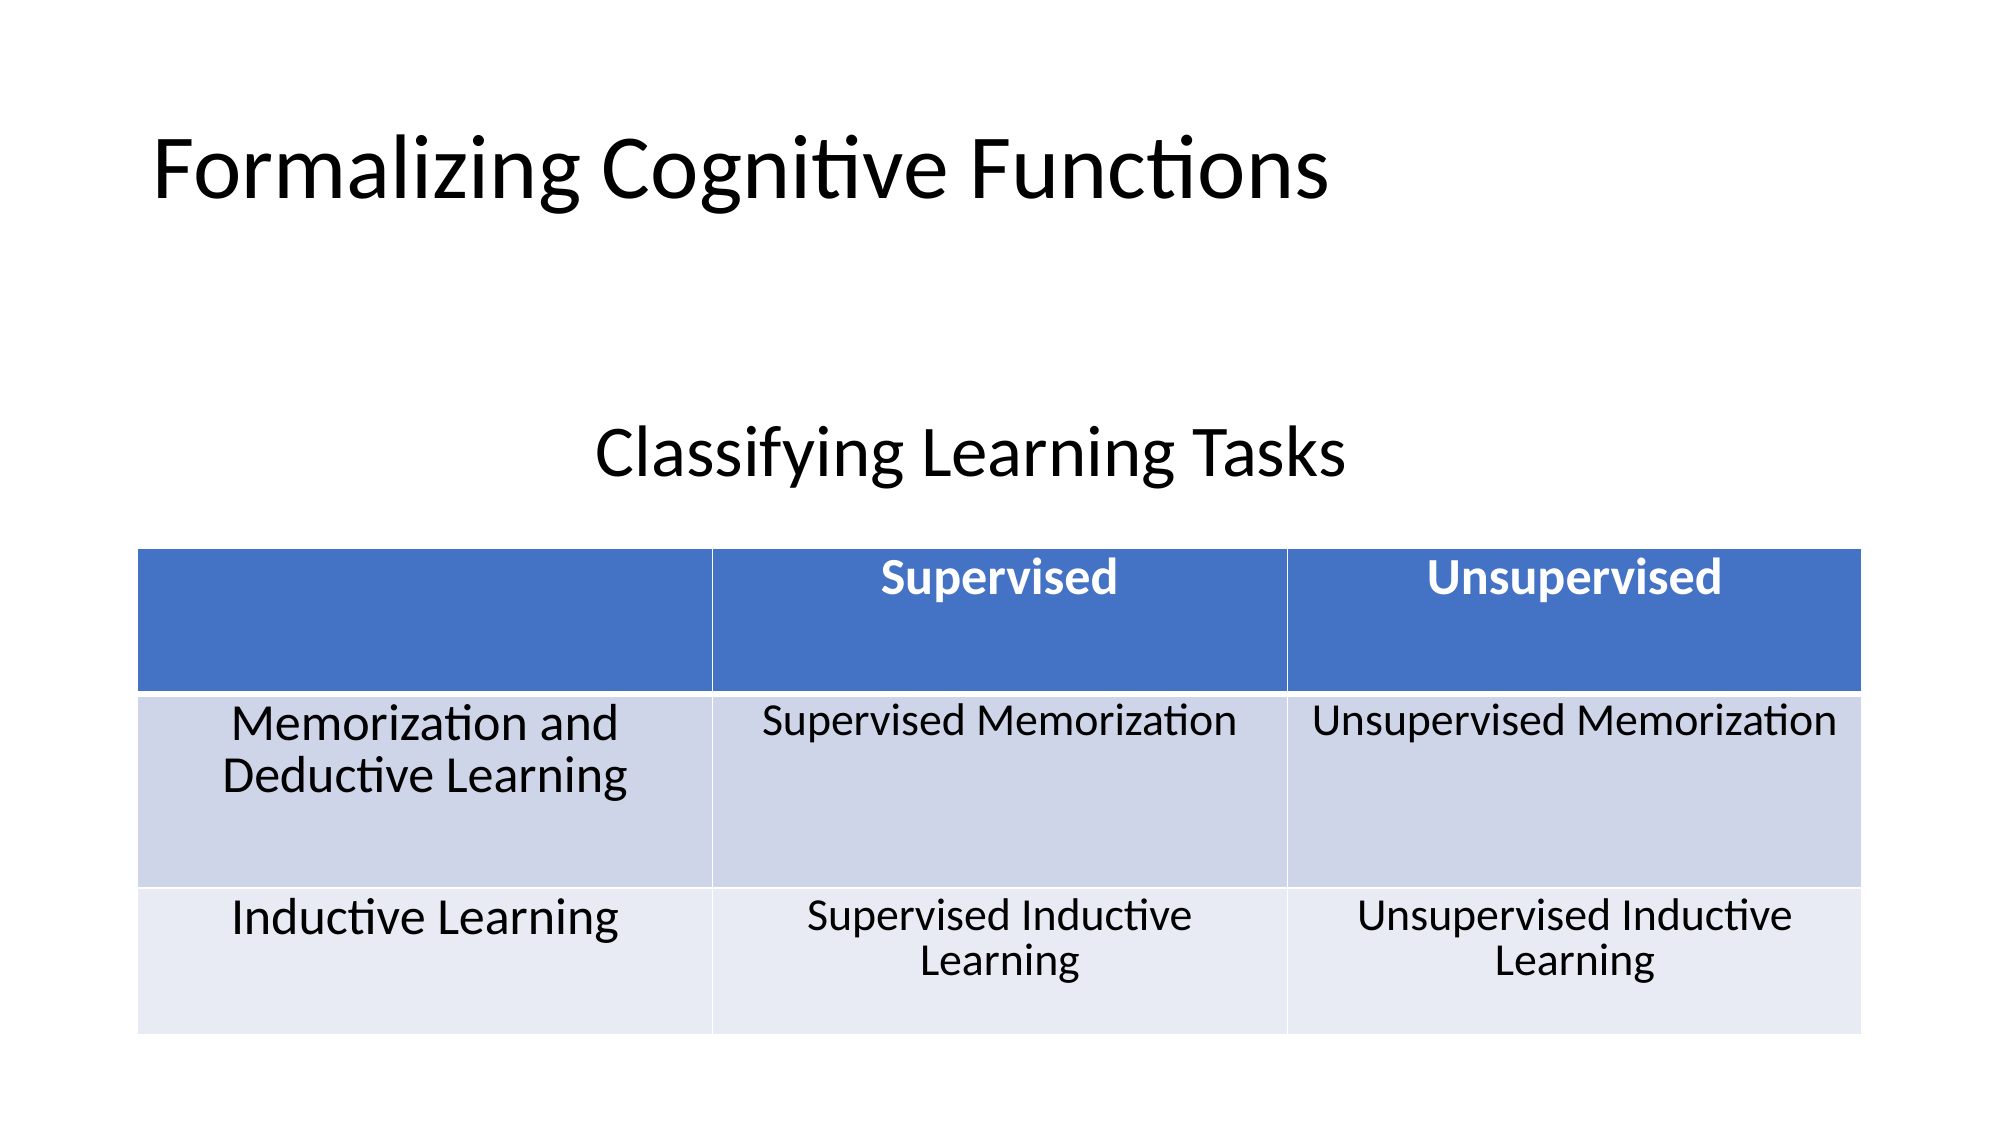

# Formalizing Cognitive Functions
Classifying Learning Tasks
|  | Supervised | Unsupervised |
| --- | --- | --- |
| Memorization and Deductive Learning | Supervised Memorization | Unsupervised Memorization |
| Inductive Learning | Supervised Inductive Learning | Unsupervised Inductive Learning |